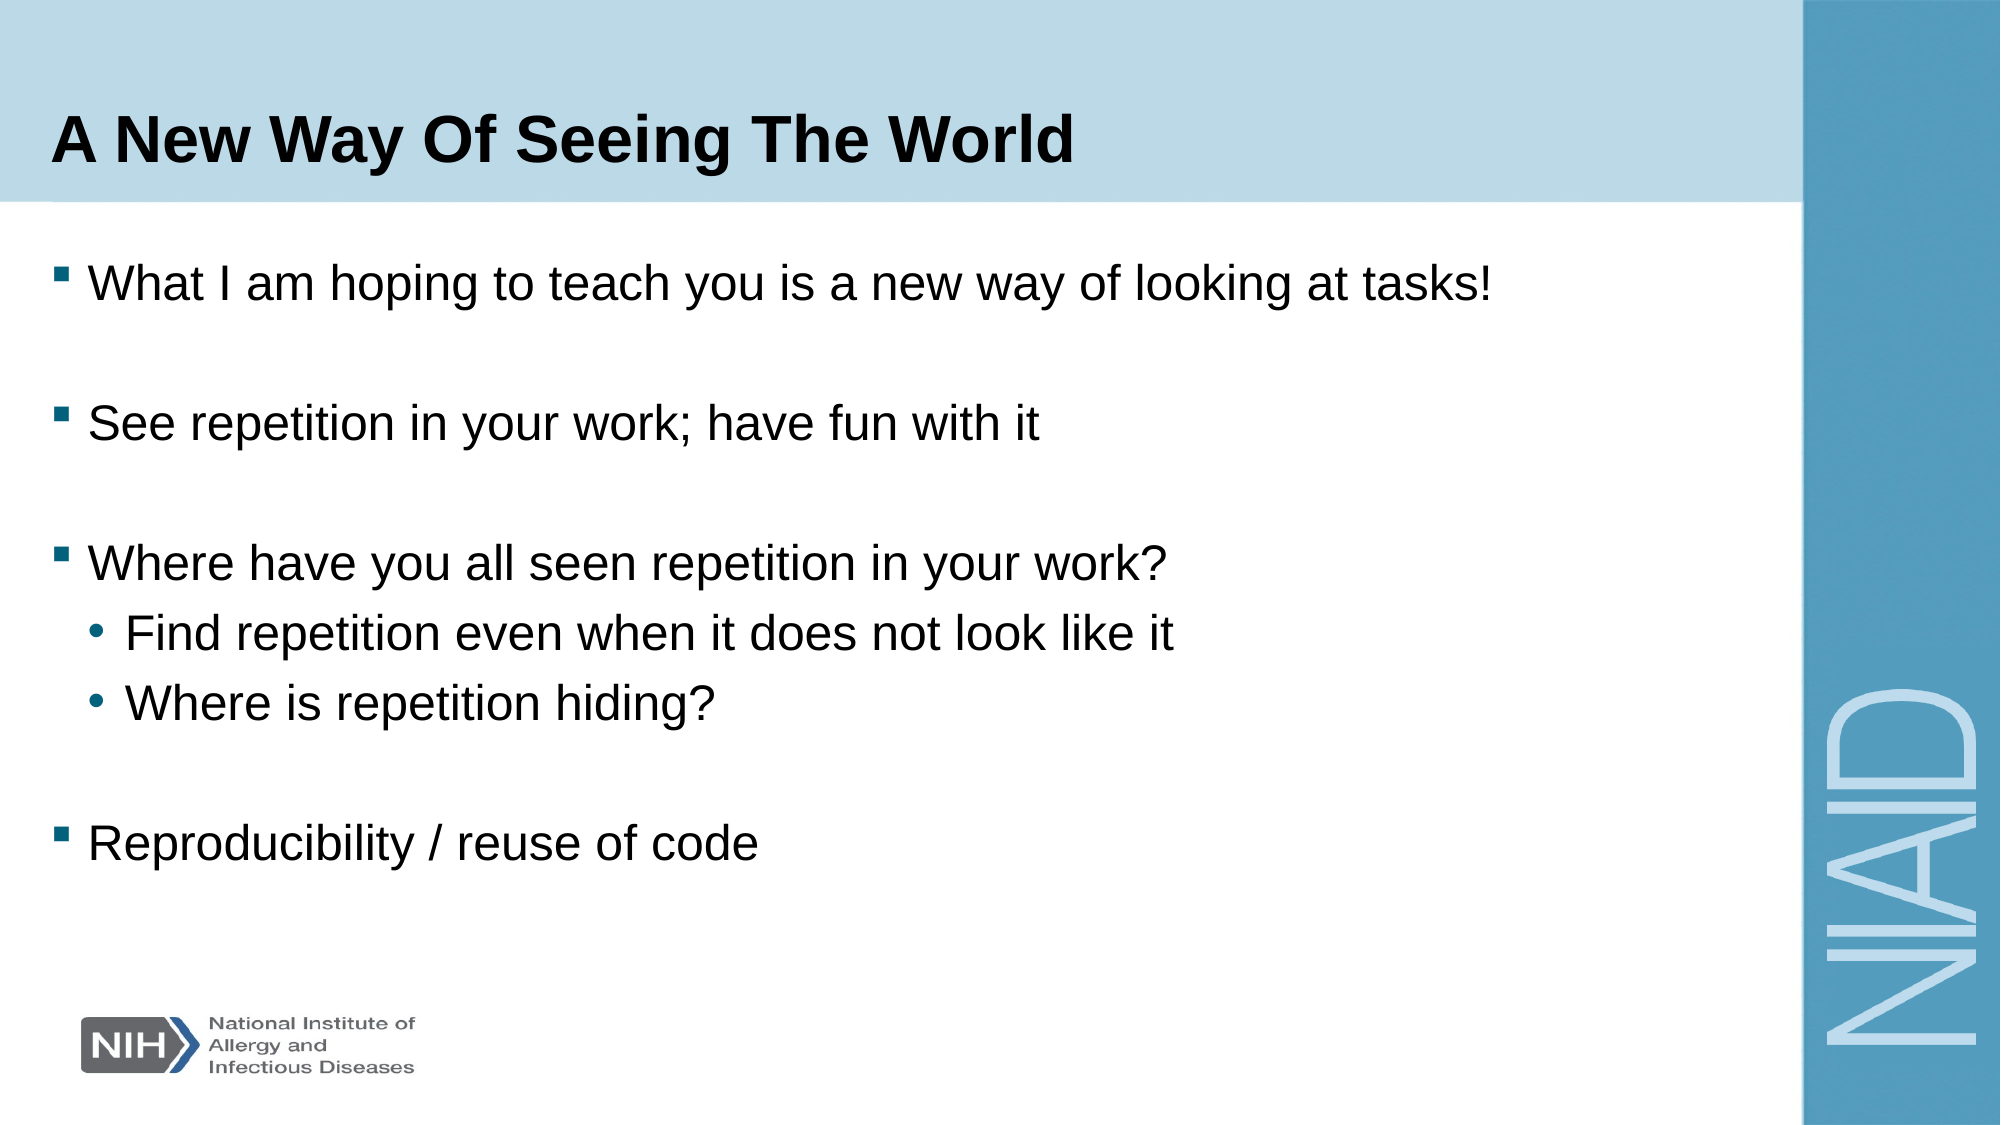

# A New Way Of Seeing The World
What I am hoping to teach you is a new way of looking at tasks!

See repetition in your work; have fun with it

Where have you all seen repetition in your work?
Find repetition even when it does not look like it
Where is repetition hiding?

Reproducibility / reuse of code